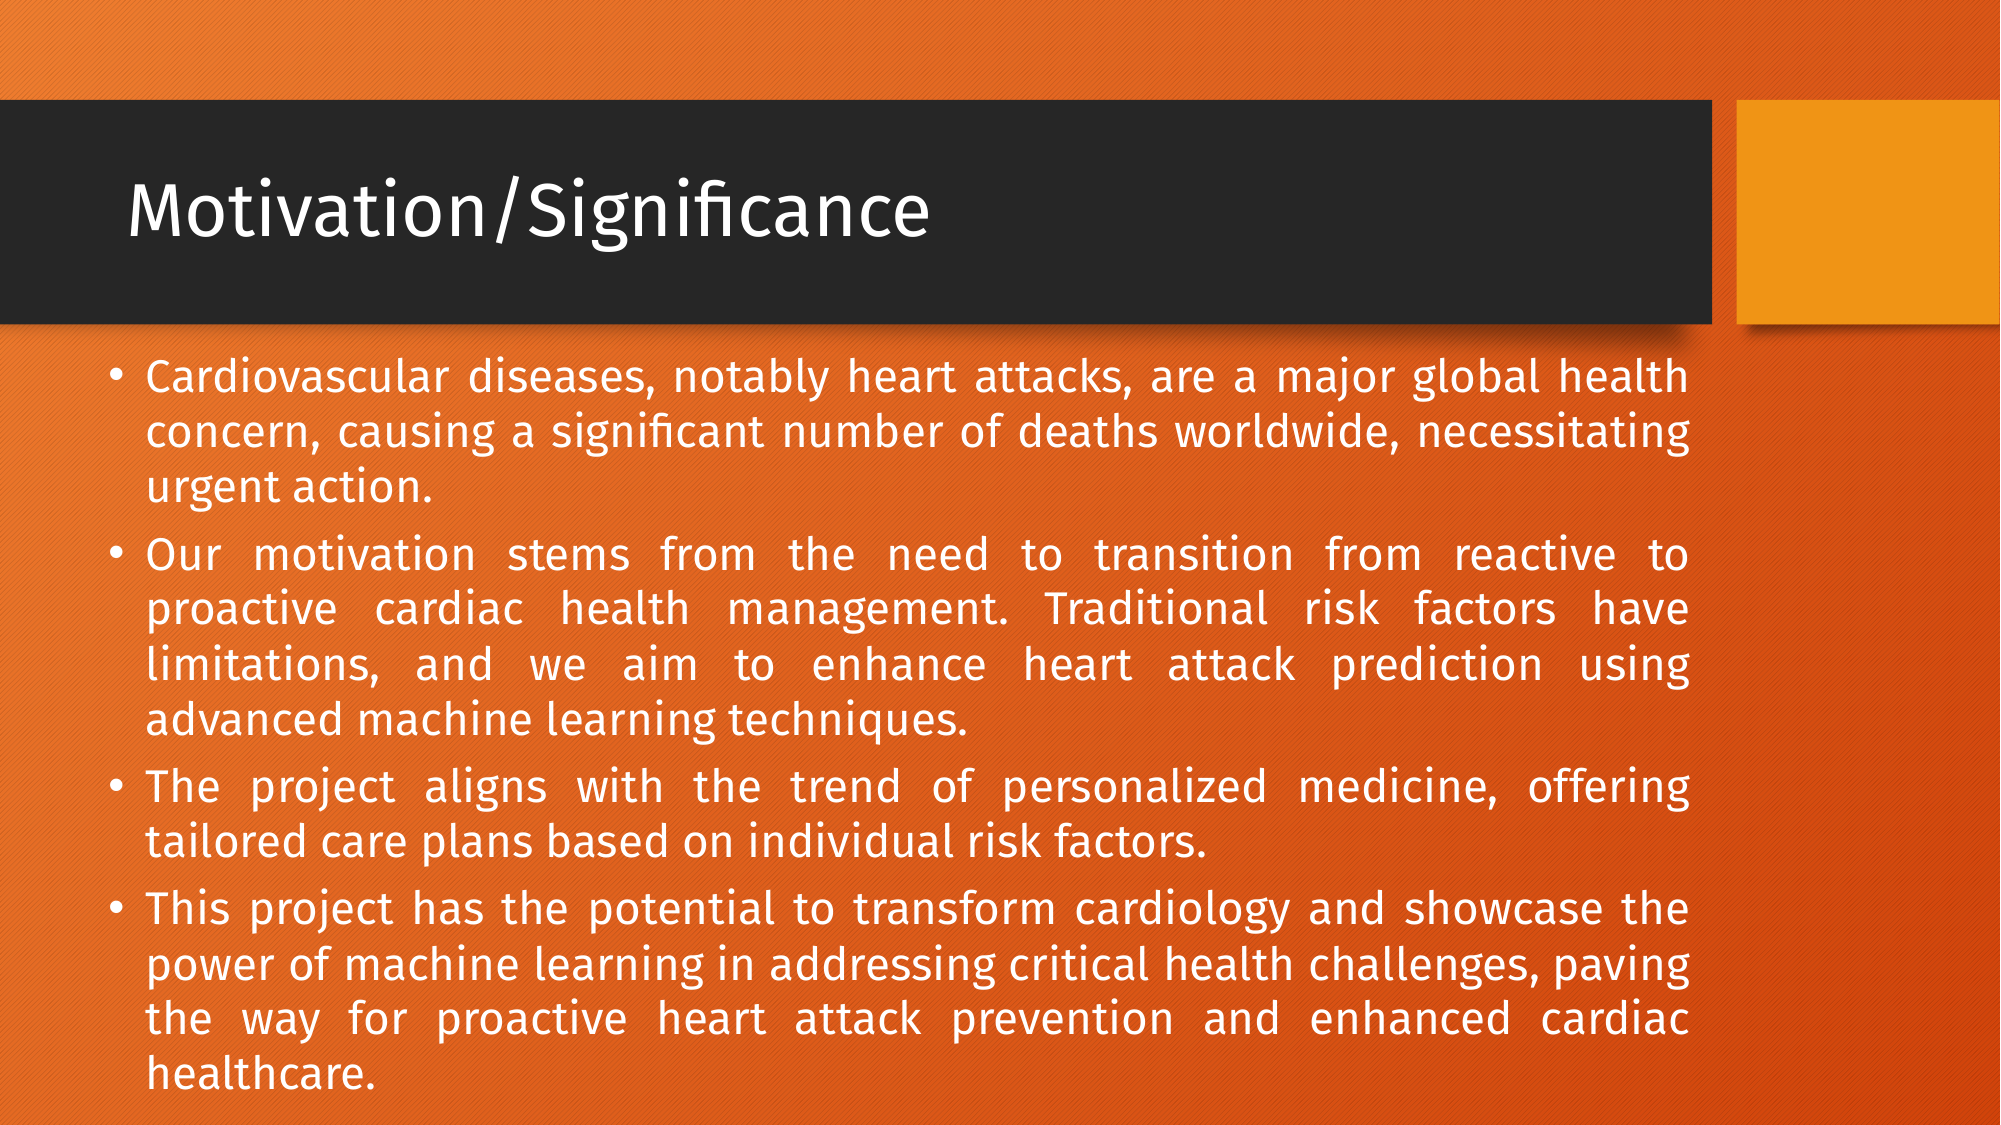

# Motivation/Significance
Cardiovascular diseases, notably heart attacks, are a major global health concern, causing a significant number of deaths worldwide, necessitating urgent action.
Our motivation stems from the need to transition from reactive to proactive cardiac health management. Traditional risk factors have limitations, and we aim to enhance heart attack prediction using advanced machine learning techniques.
The project aligns with the trend of personalized medicine, offering tailored care plans based on individual risk factors.
This project has the potential to transform cardiology and showcase the power of machine learning in addressing critical health challenges, paving the way for proactive heart attack prevention and enhanced cardiac healthcare.